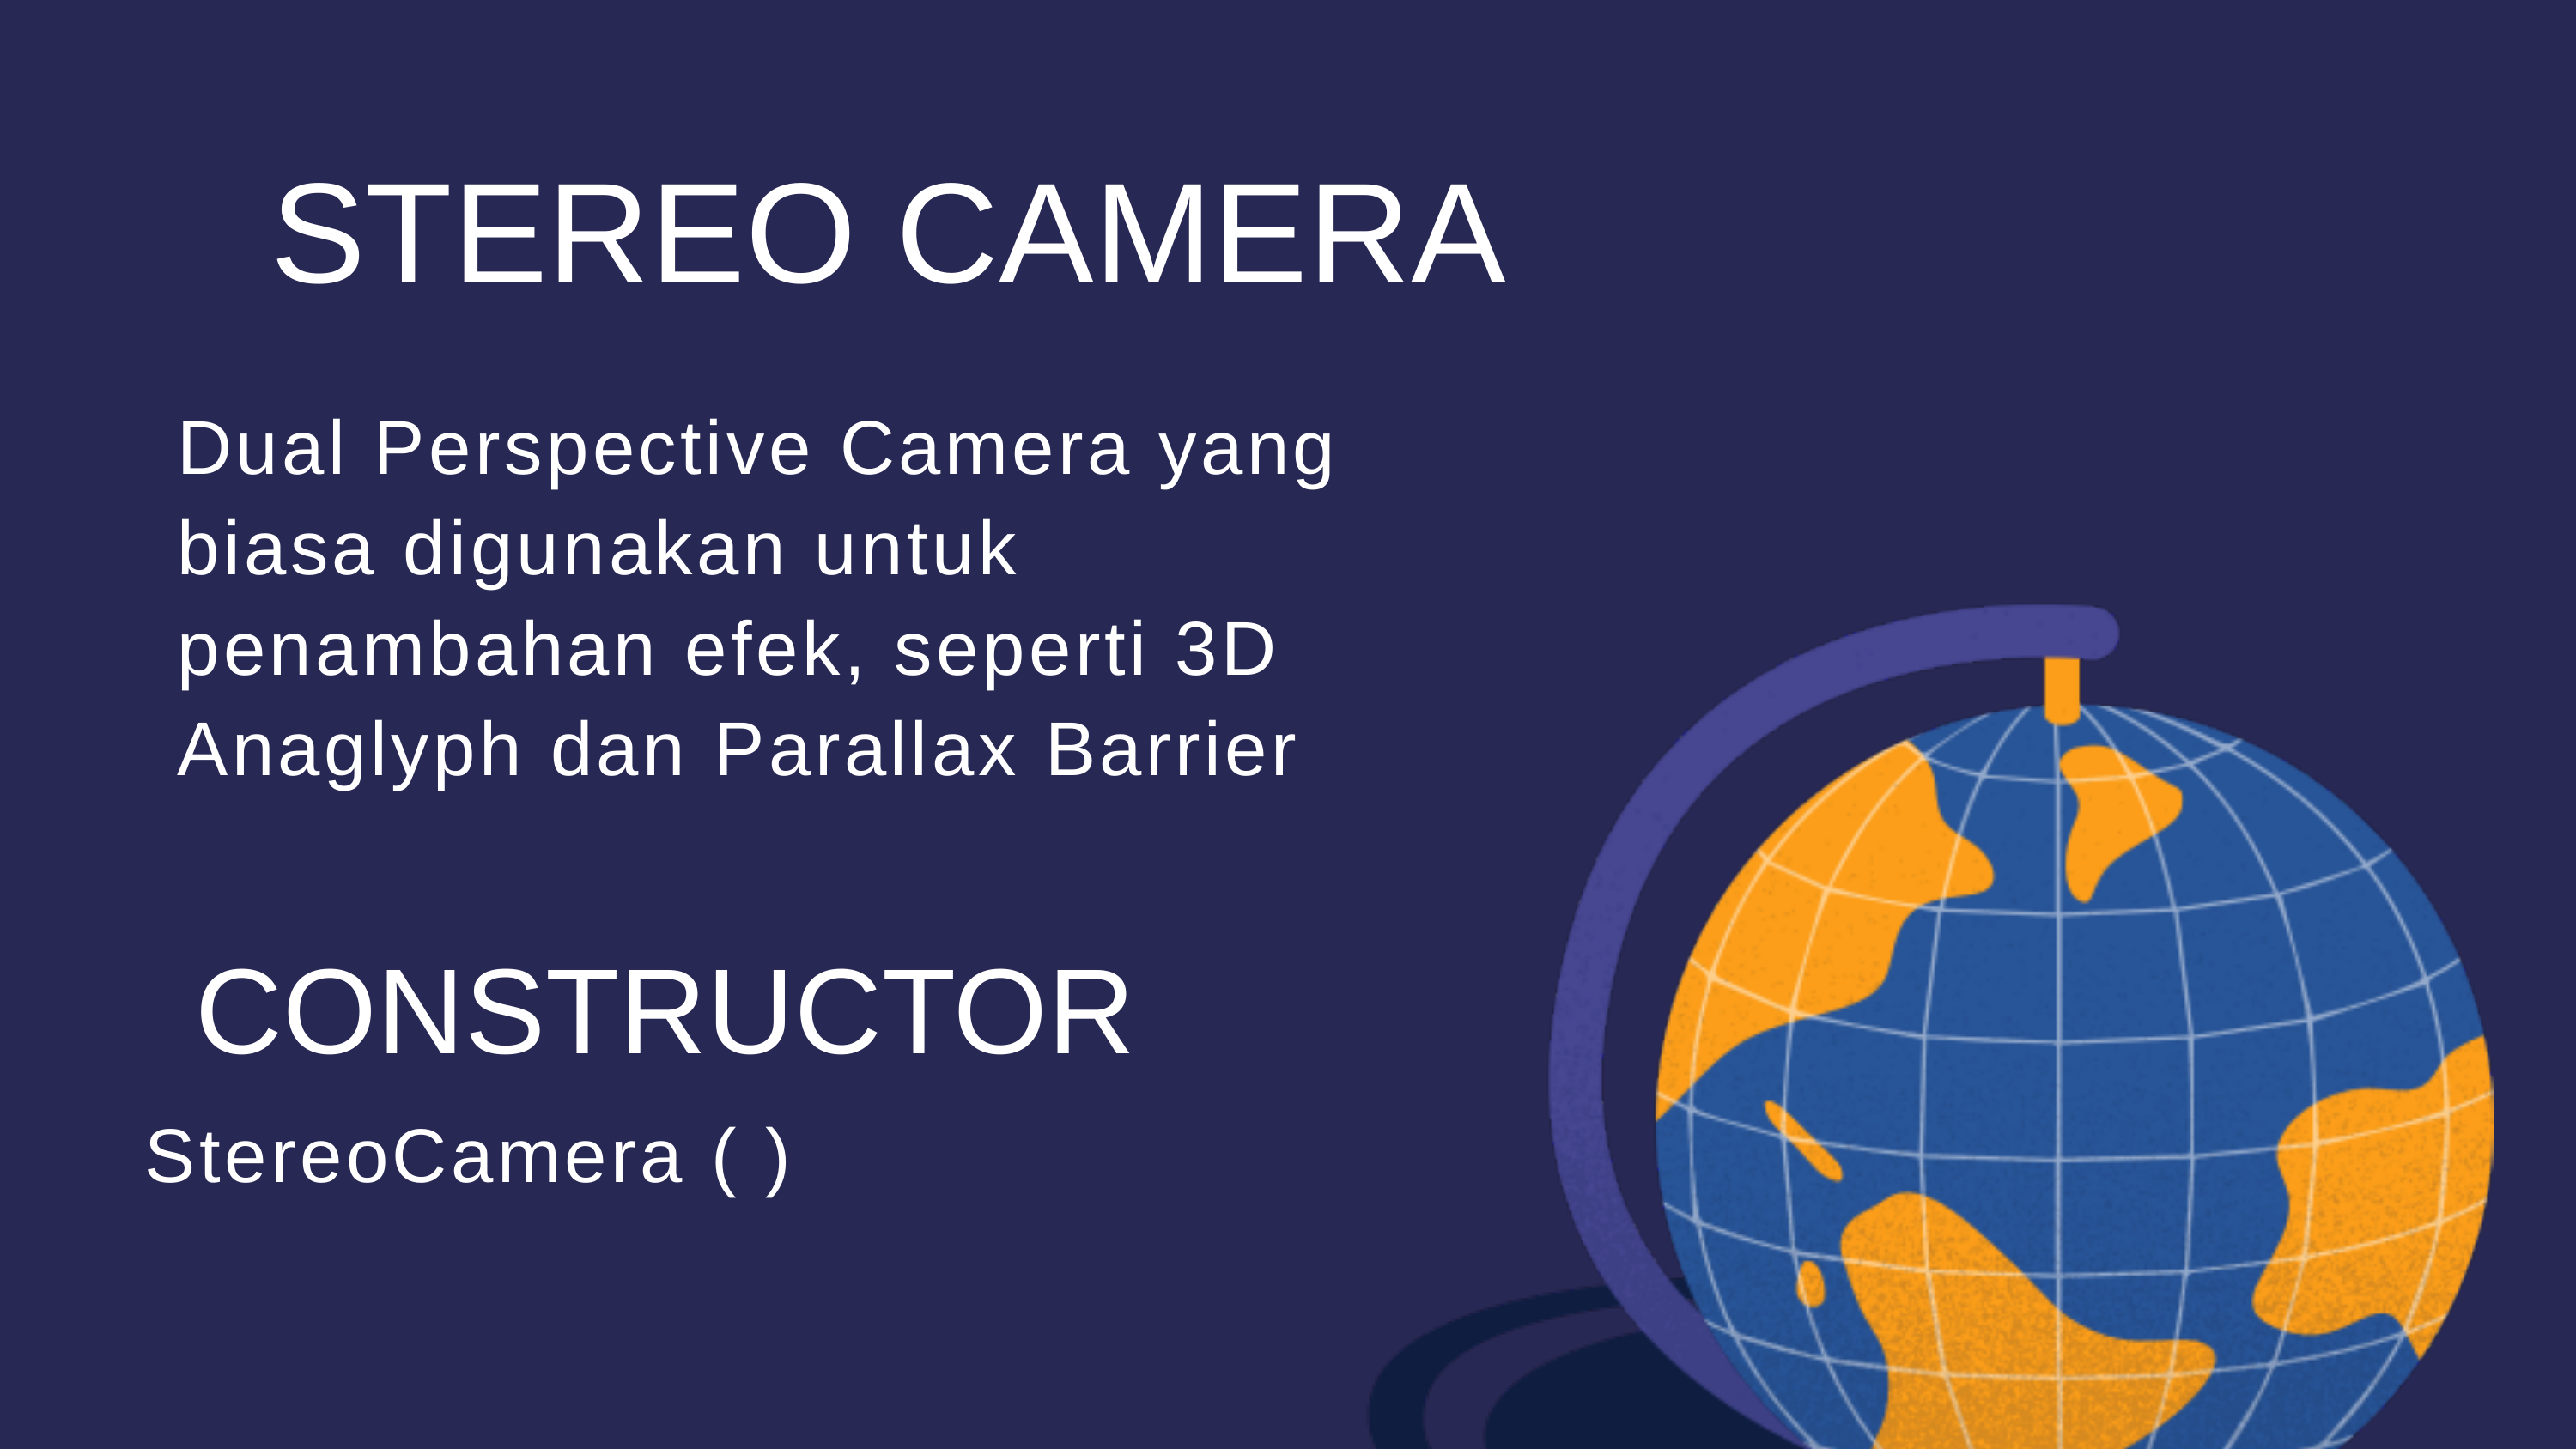

STEREO CAMERA
Dual Perspective Camera yang biasa digunakan untuk penambahan efek, seperti 3D Anaglyph dan Parallax Barrier

CONSTRUCTOR
StereoCamera ( )